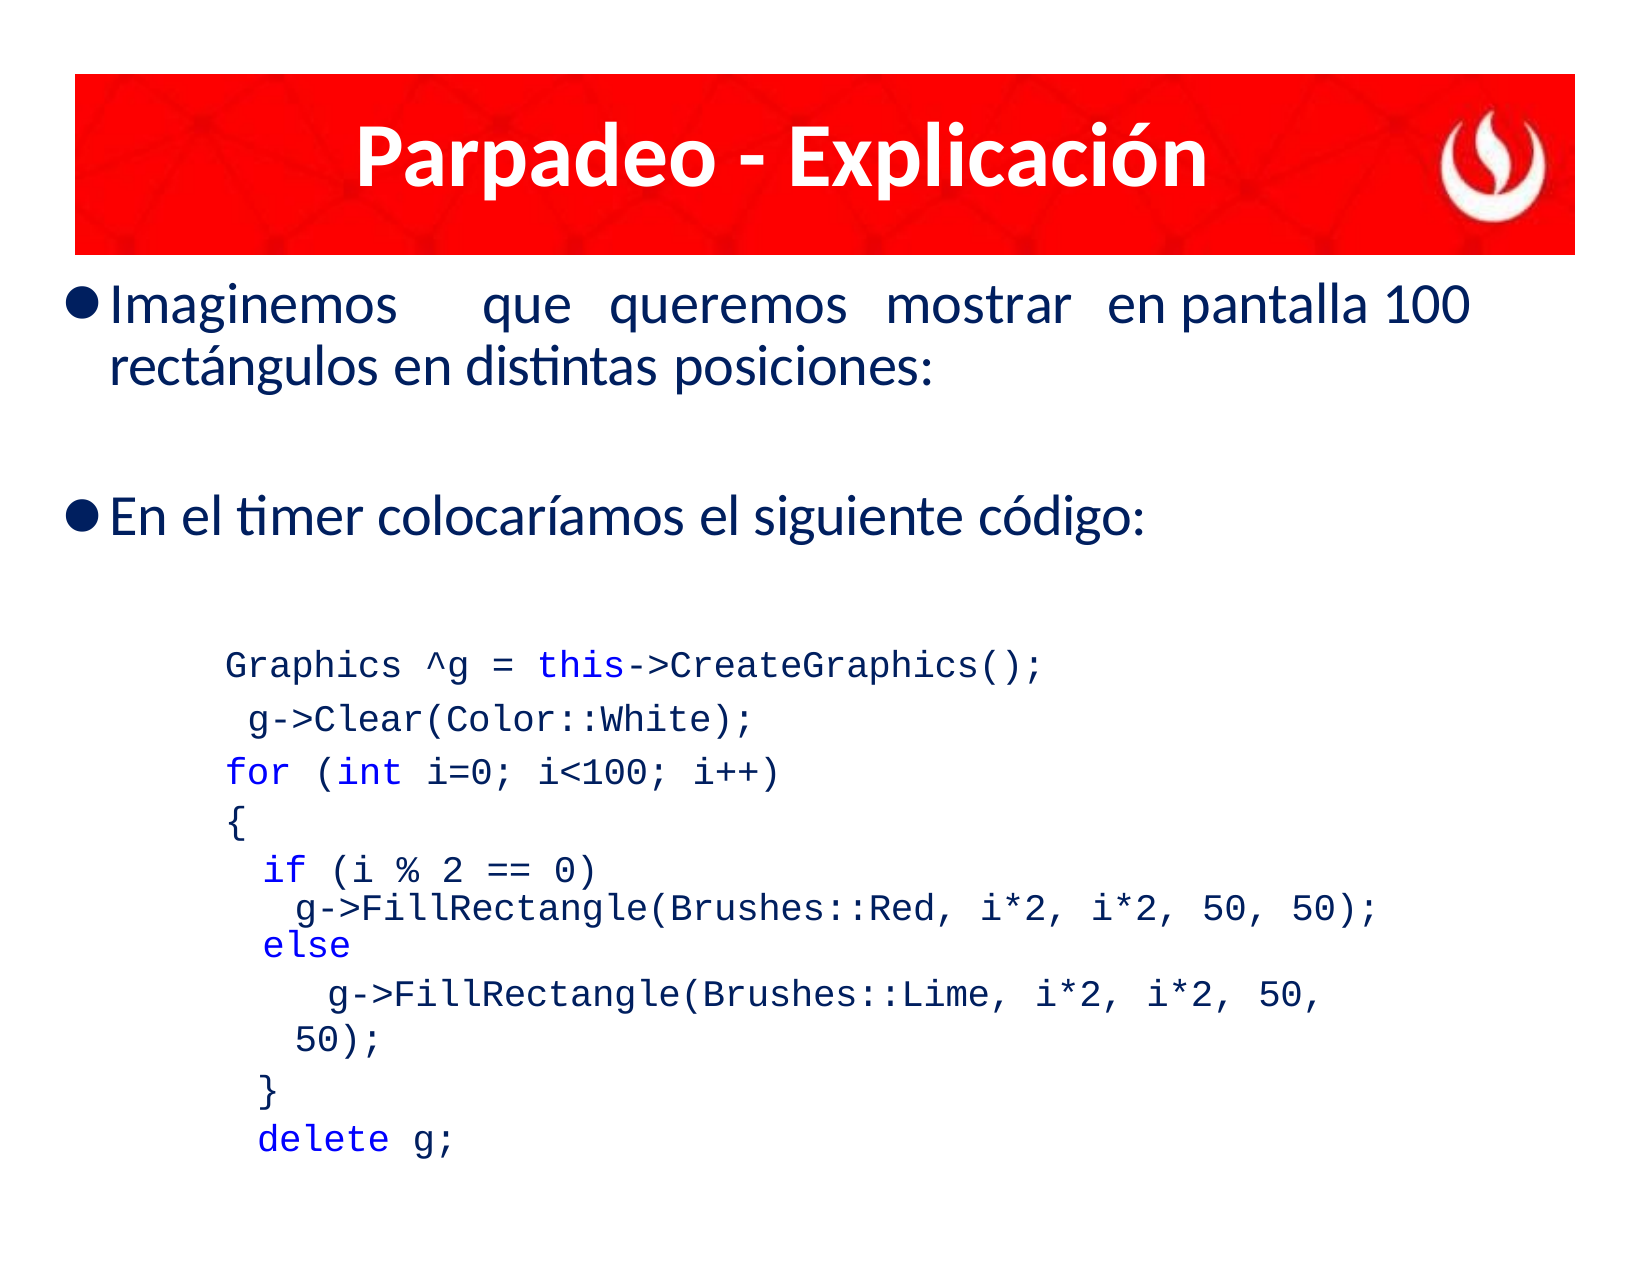

# Parpadeo - Explicación
Imaginemos	que	queremos	mostrar	en pantalla 100  rectángulos en distintas posiciones:
En el timer colocaríamos el siguiente código:
Graphics ^g = this->CreateGraphics();
 g->Clear(Color::White);
for (int i=0; i<100; i++)
{
if (i % 2 == 0)
g->FillRectangle(Brushes::Red, i*2, i*2, 50, 50);  else
g->FillRectangle(Brushes::Lime, i*2, i*2, 50, 50);
}
delete g;